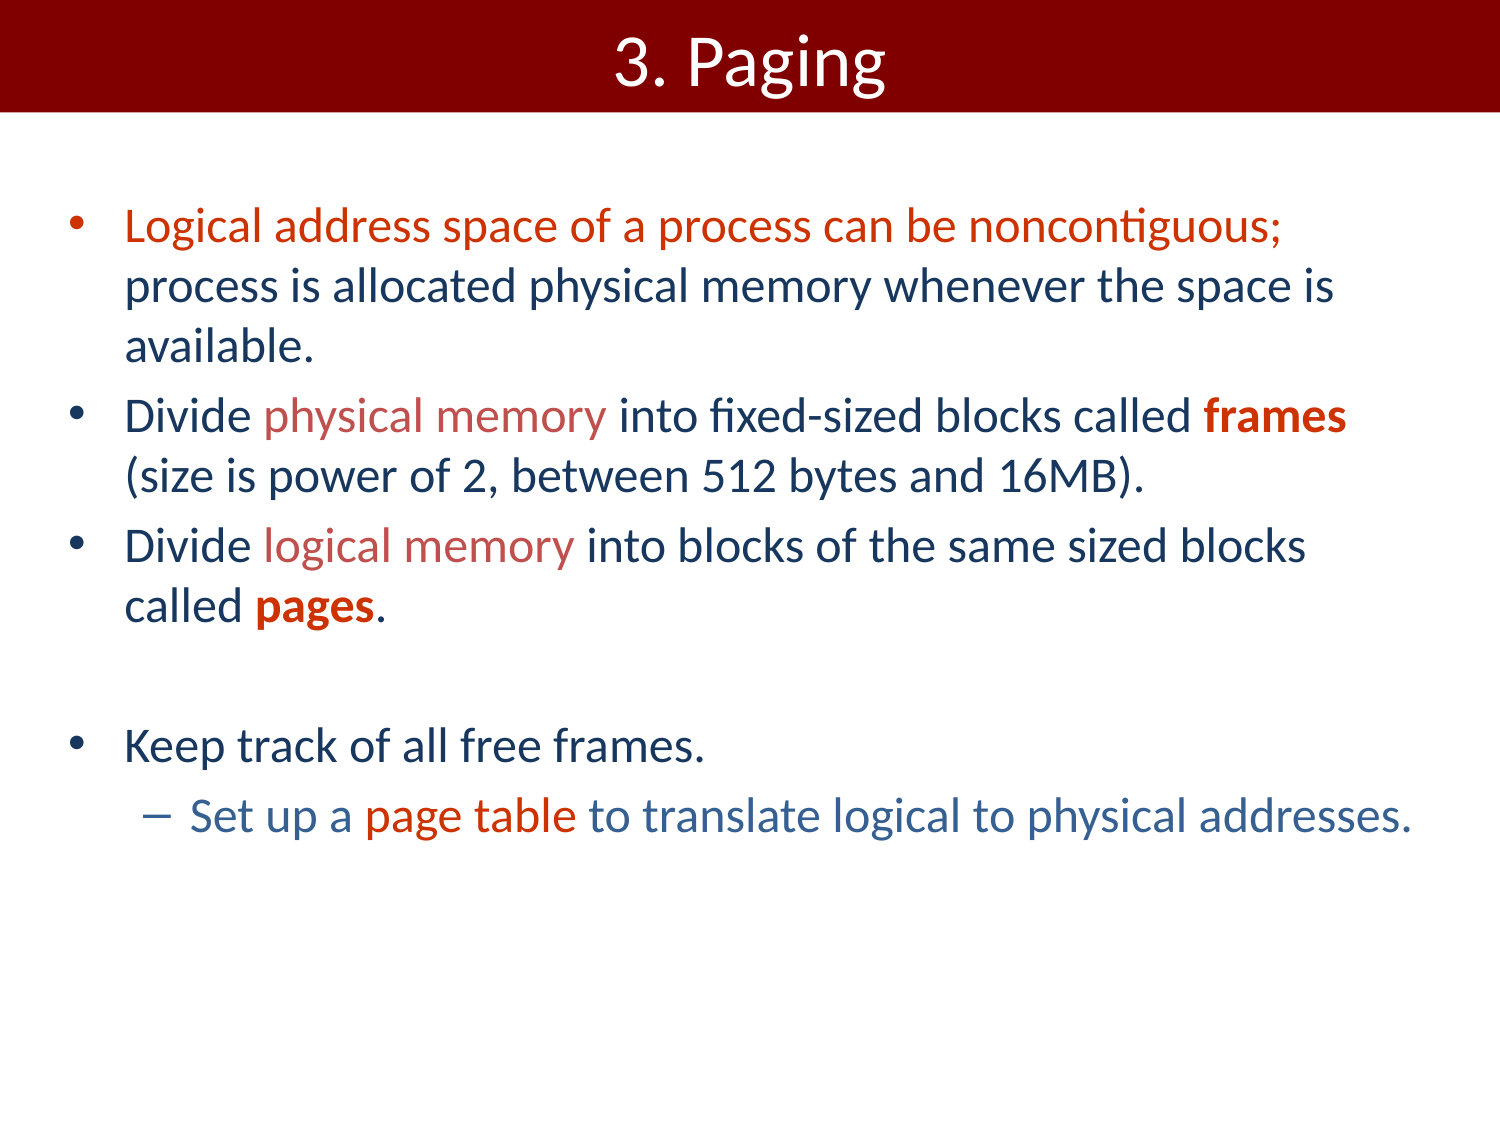

# 3. Paging
Logical address space of a process can be noncontiguous; process is allocated physical memory whenever the space is available.
Divide physical memory into fixed-sized blocks called frames (size is power of 2, between 512 bytes and 16MB).
Divide logical memory into blocks of the same sized blocks called pages.

Keep track of all free frames.
Set up a page table to translate logical to physical addresses.